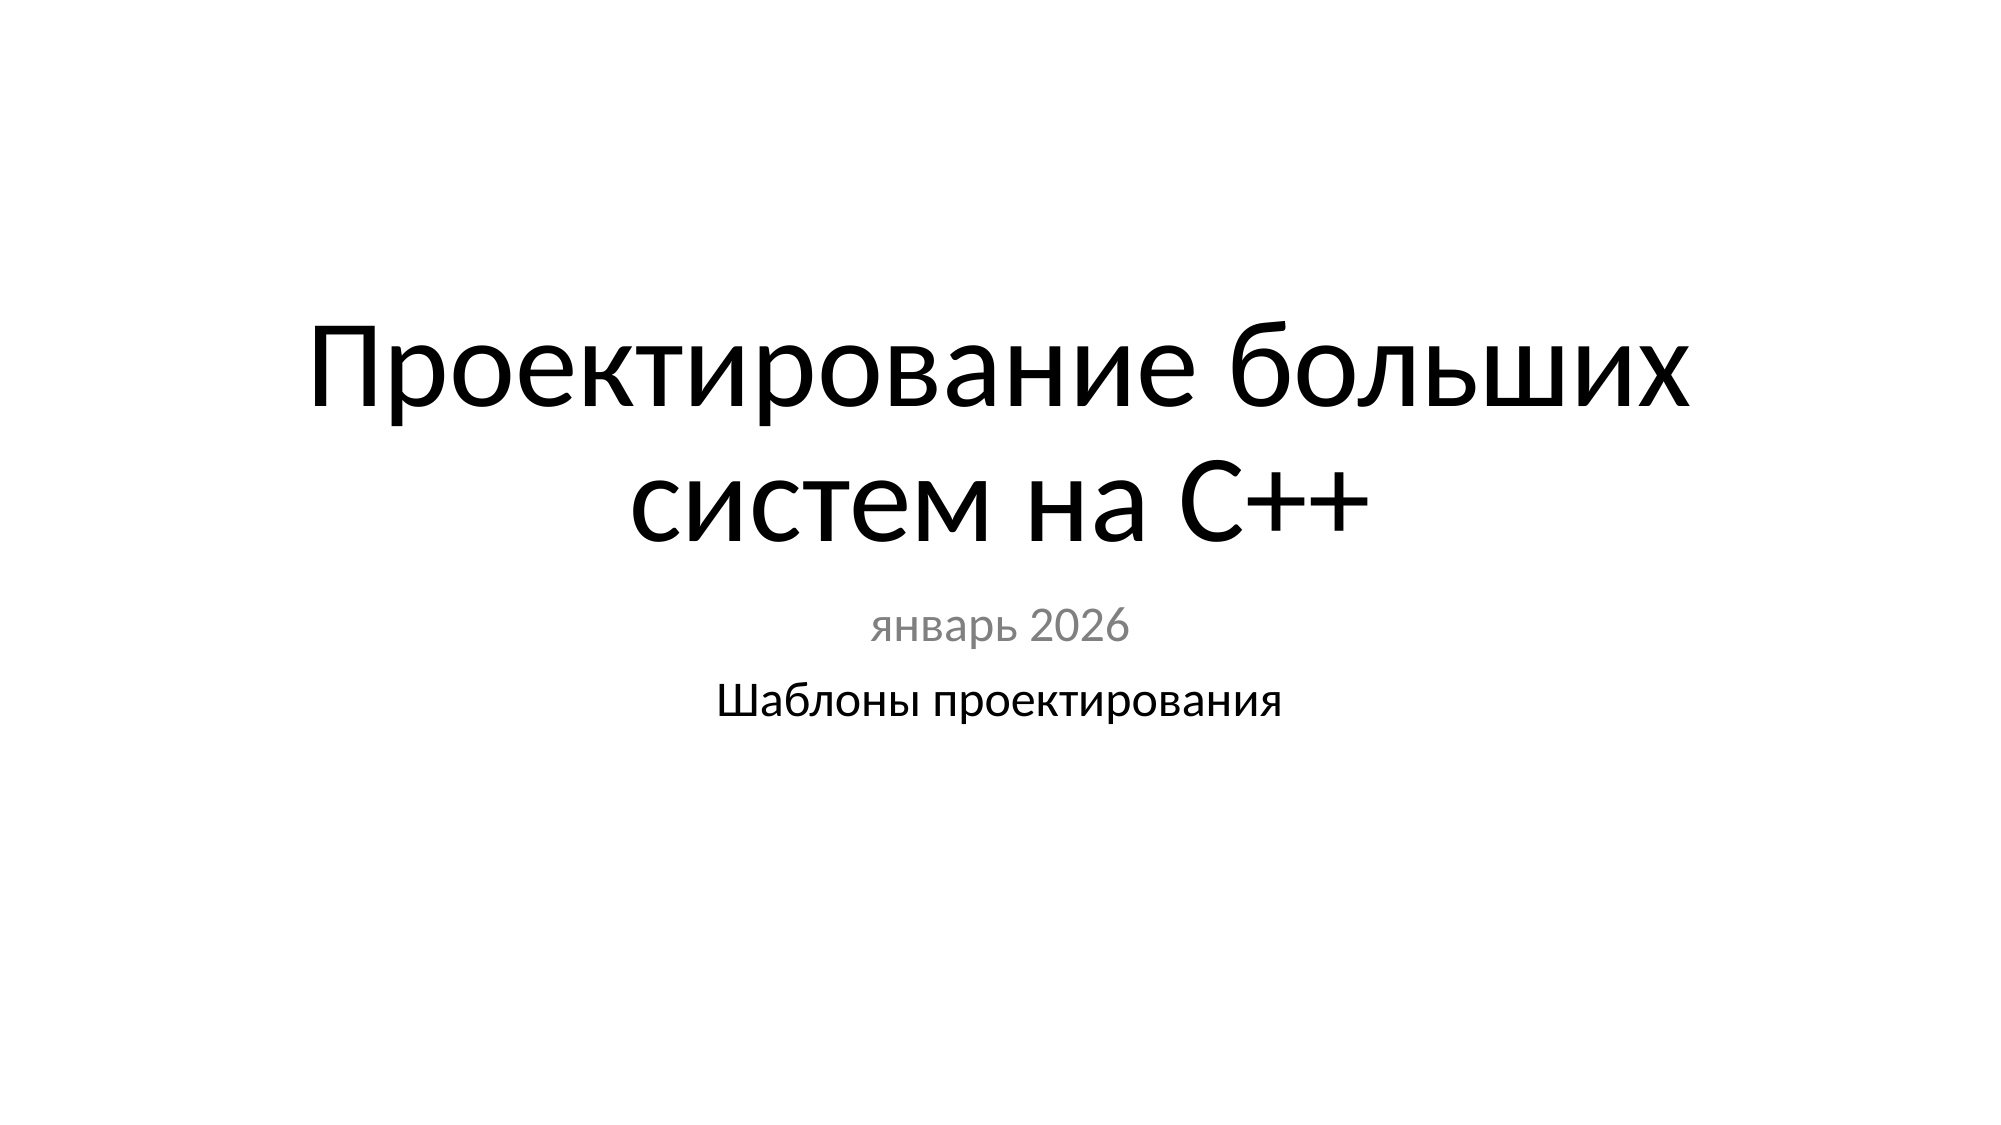

# Проектирование больших систем на С++
январь 2026
Шаблоны проектирования